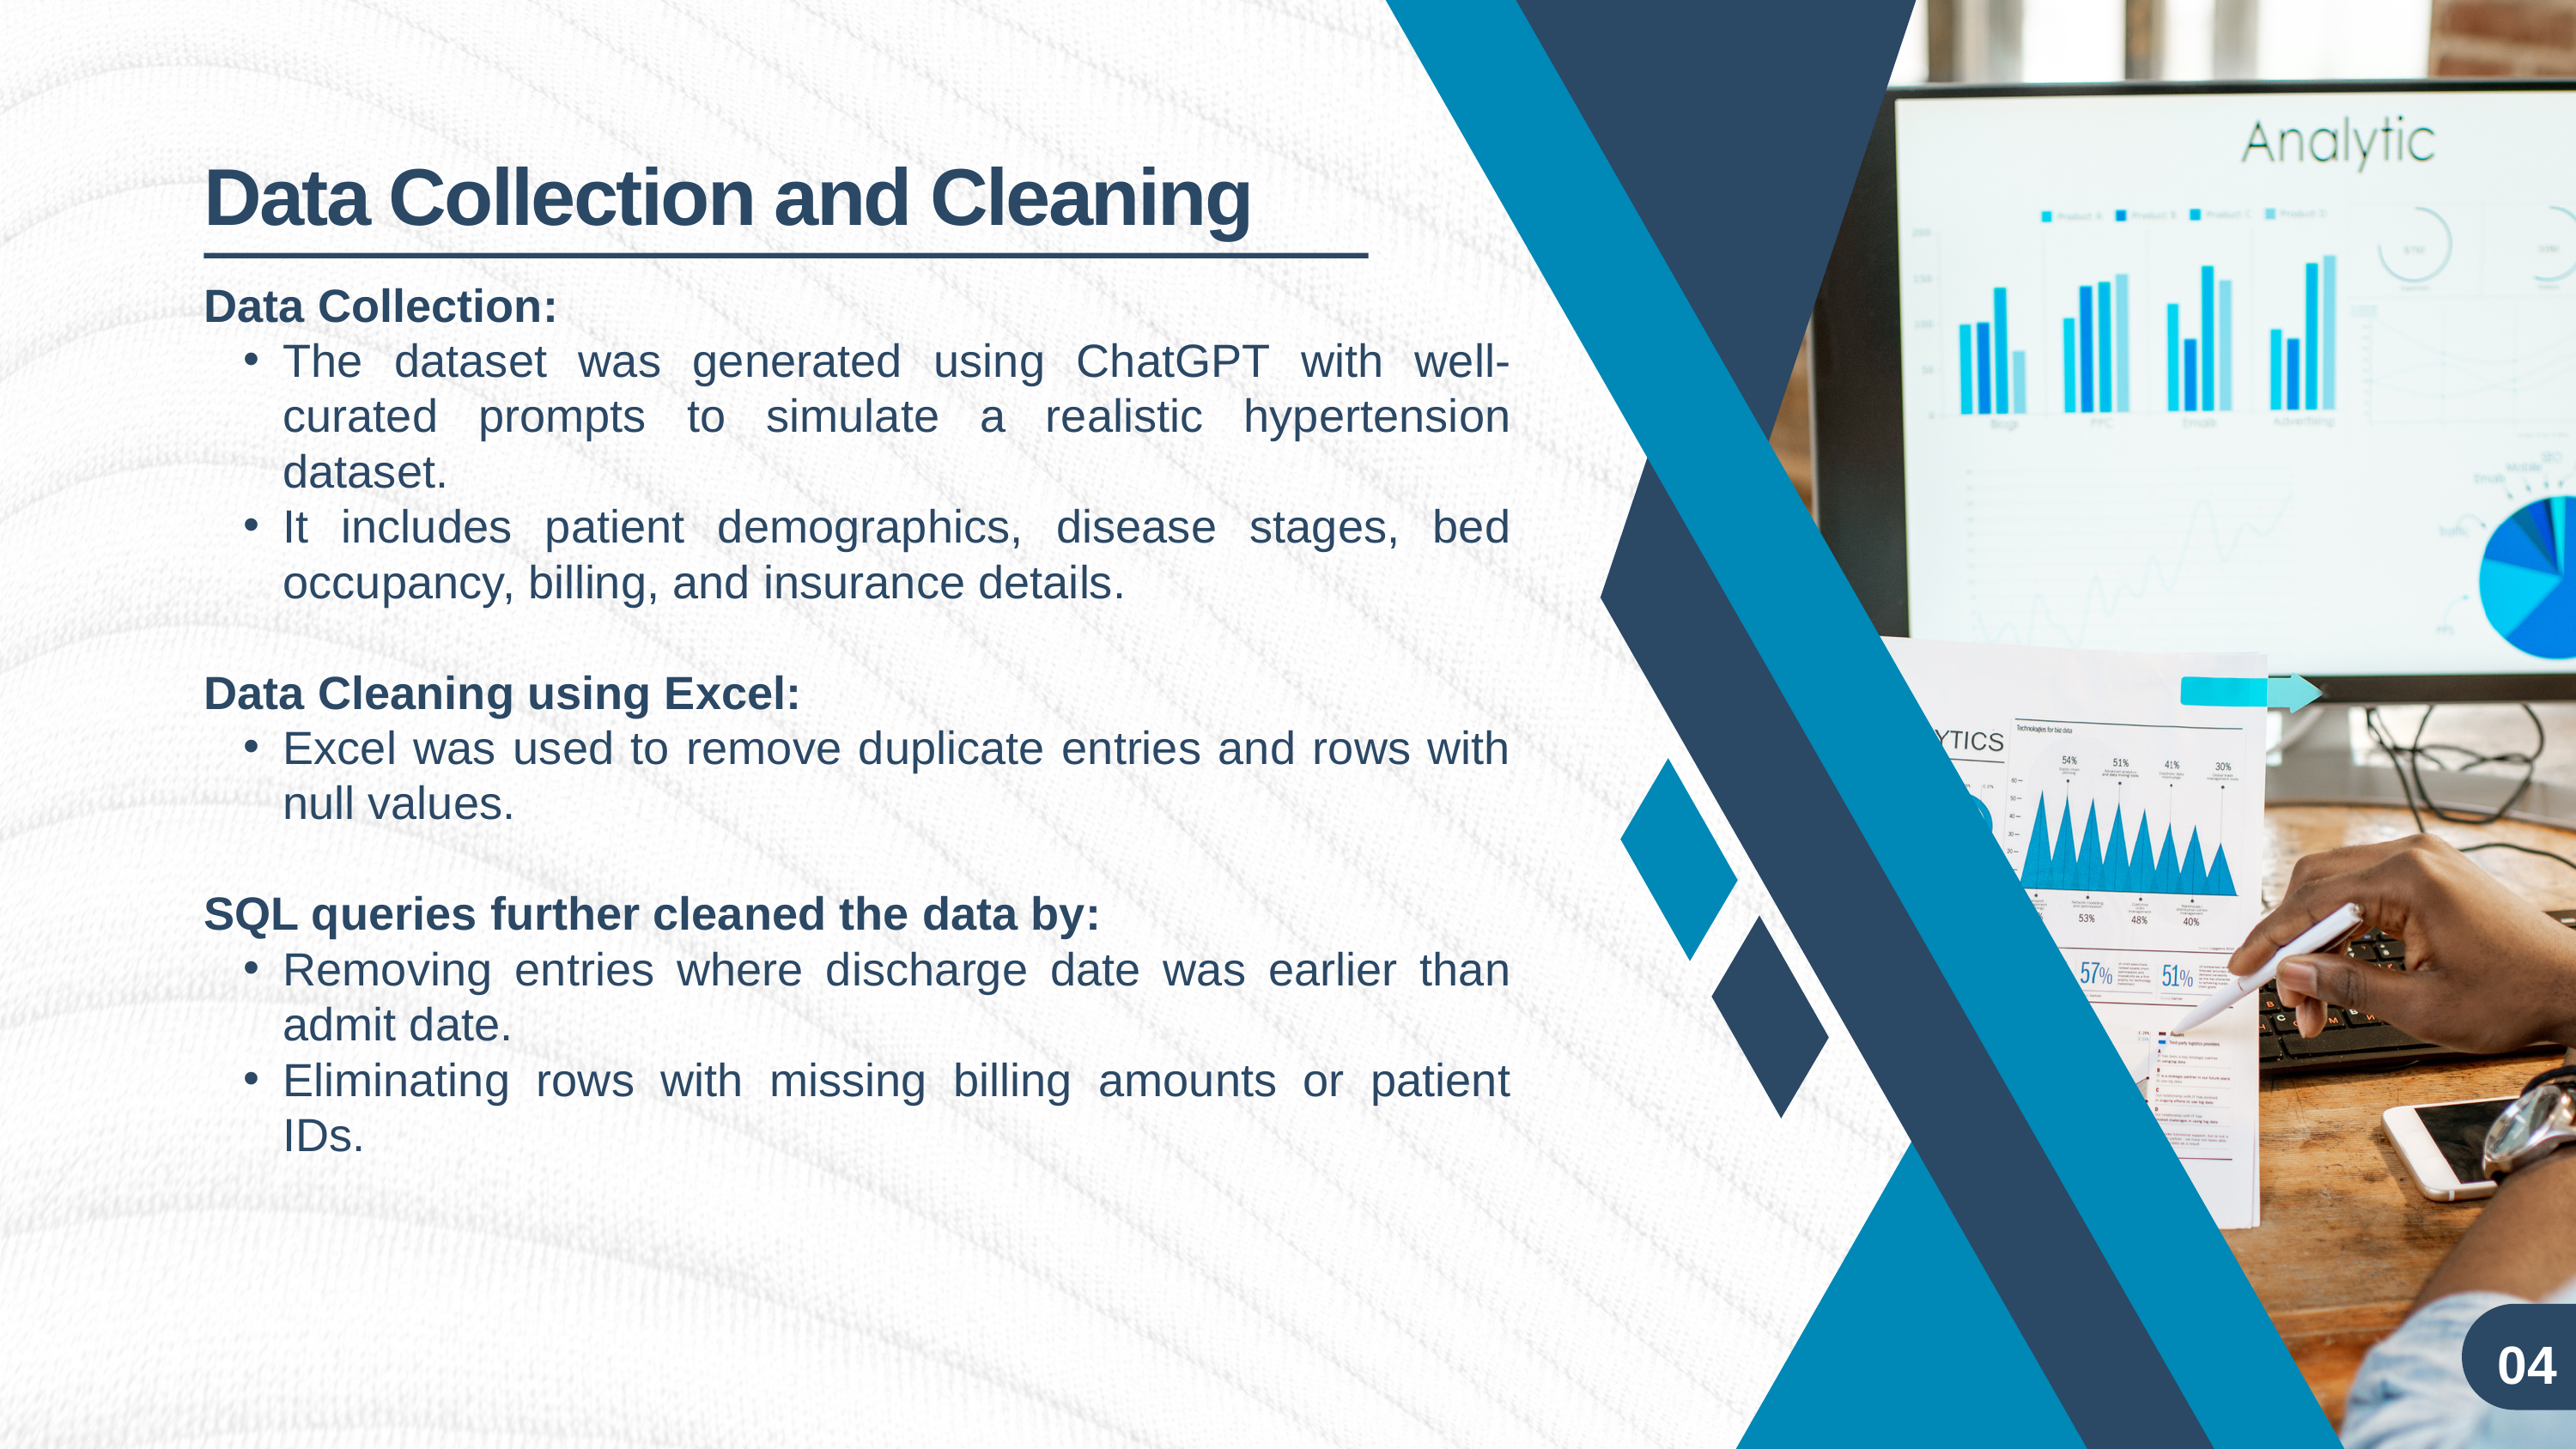

Data Collection and Cleaning

Data Collection:
The dataset was generated using ChatGPT with well-curated prompts to simulate a realistic hypertension dataset.
It includes patient demographics, disease stages, bed occupancy, billing, and insurance details.

Data Cleaning using Excel:
Excel was used to remove duplicate entries and rows with null values.

SQL queries further cleaned the data by:
Removing entries where discharge date was earlier than admit date.
Eliminating rows with missing billing amounts or patient IDs.

04